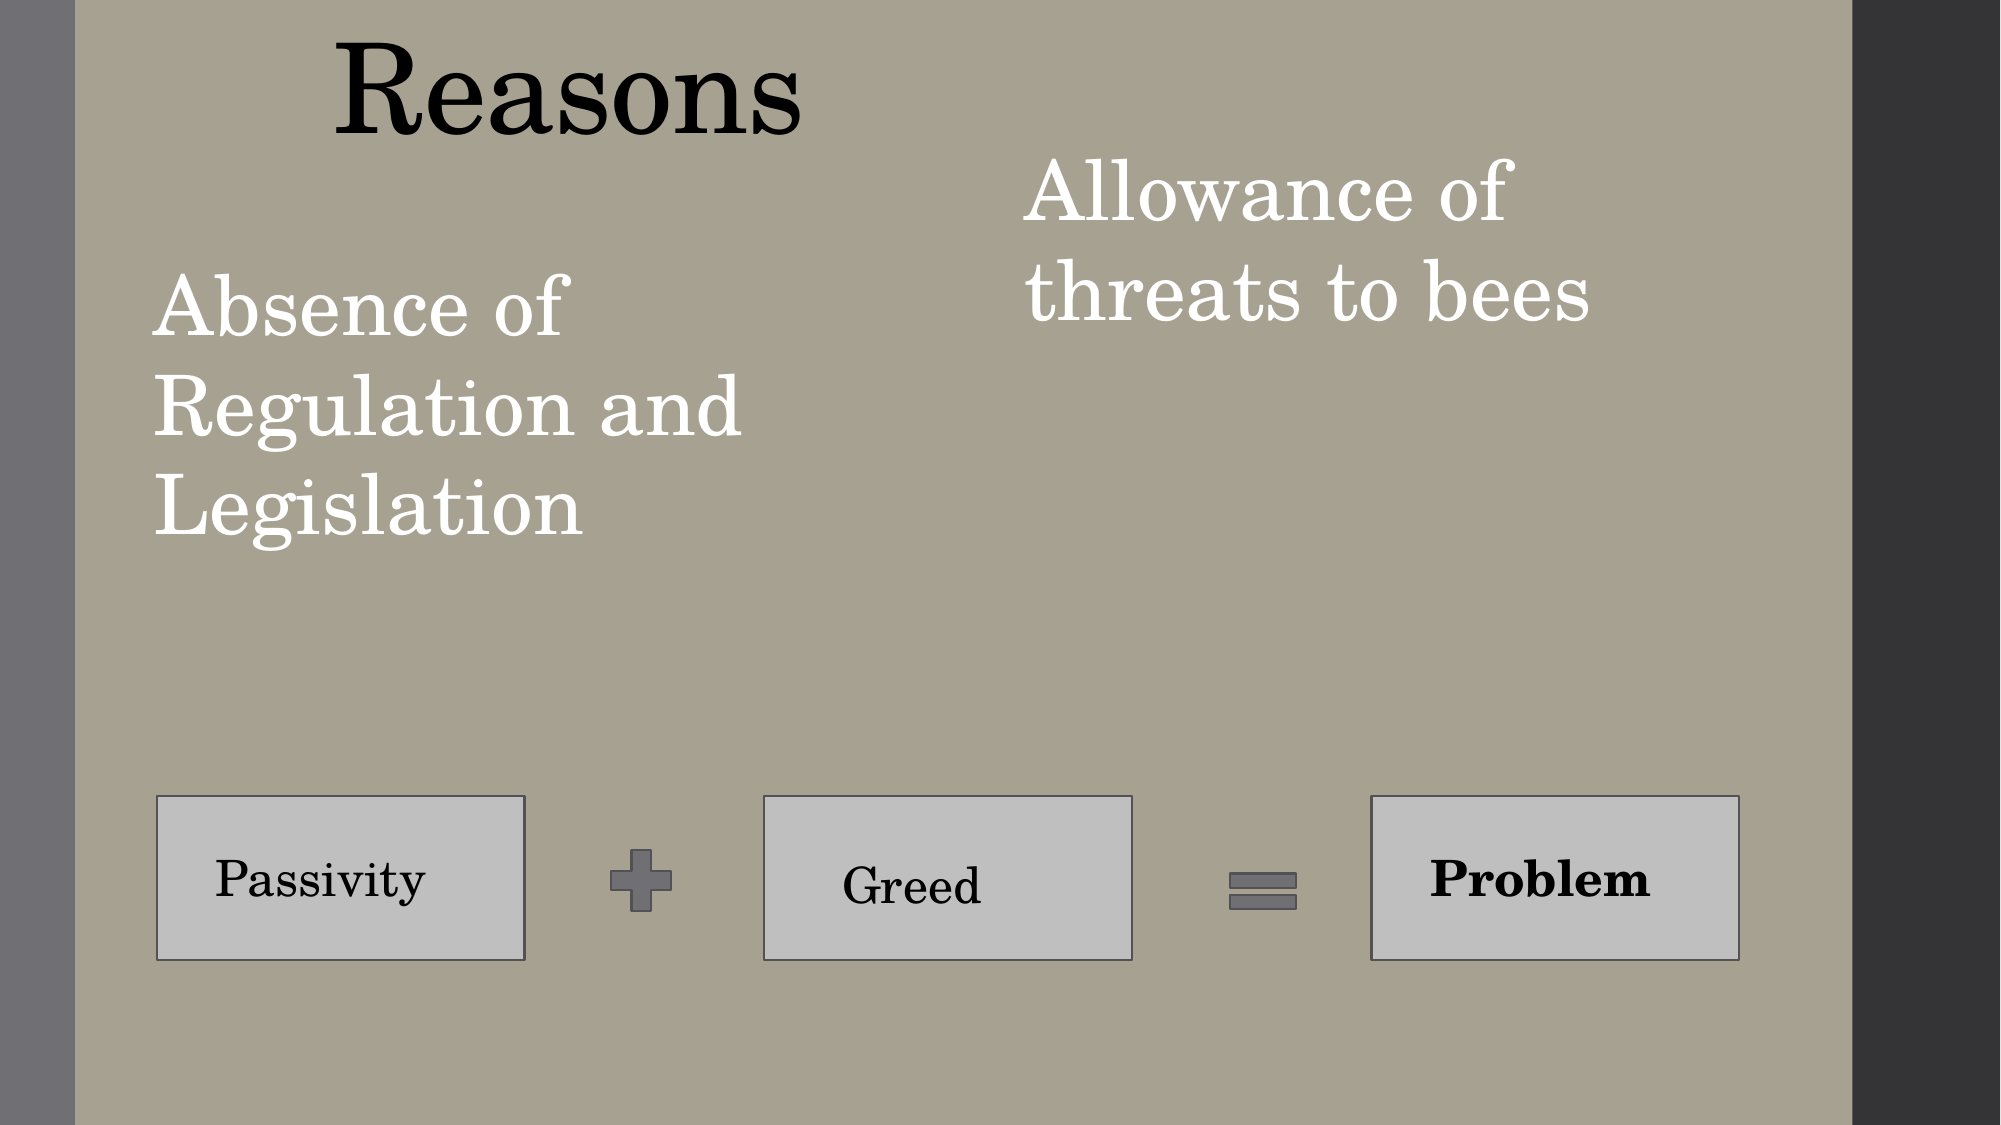

# Reasons
Allowance of threats to bees
Absence of Regulation and Legislation

Problem
Passivity

Greed